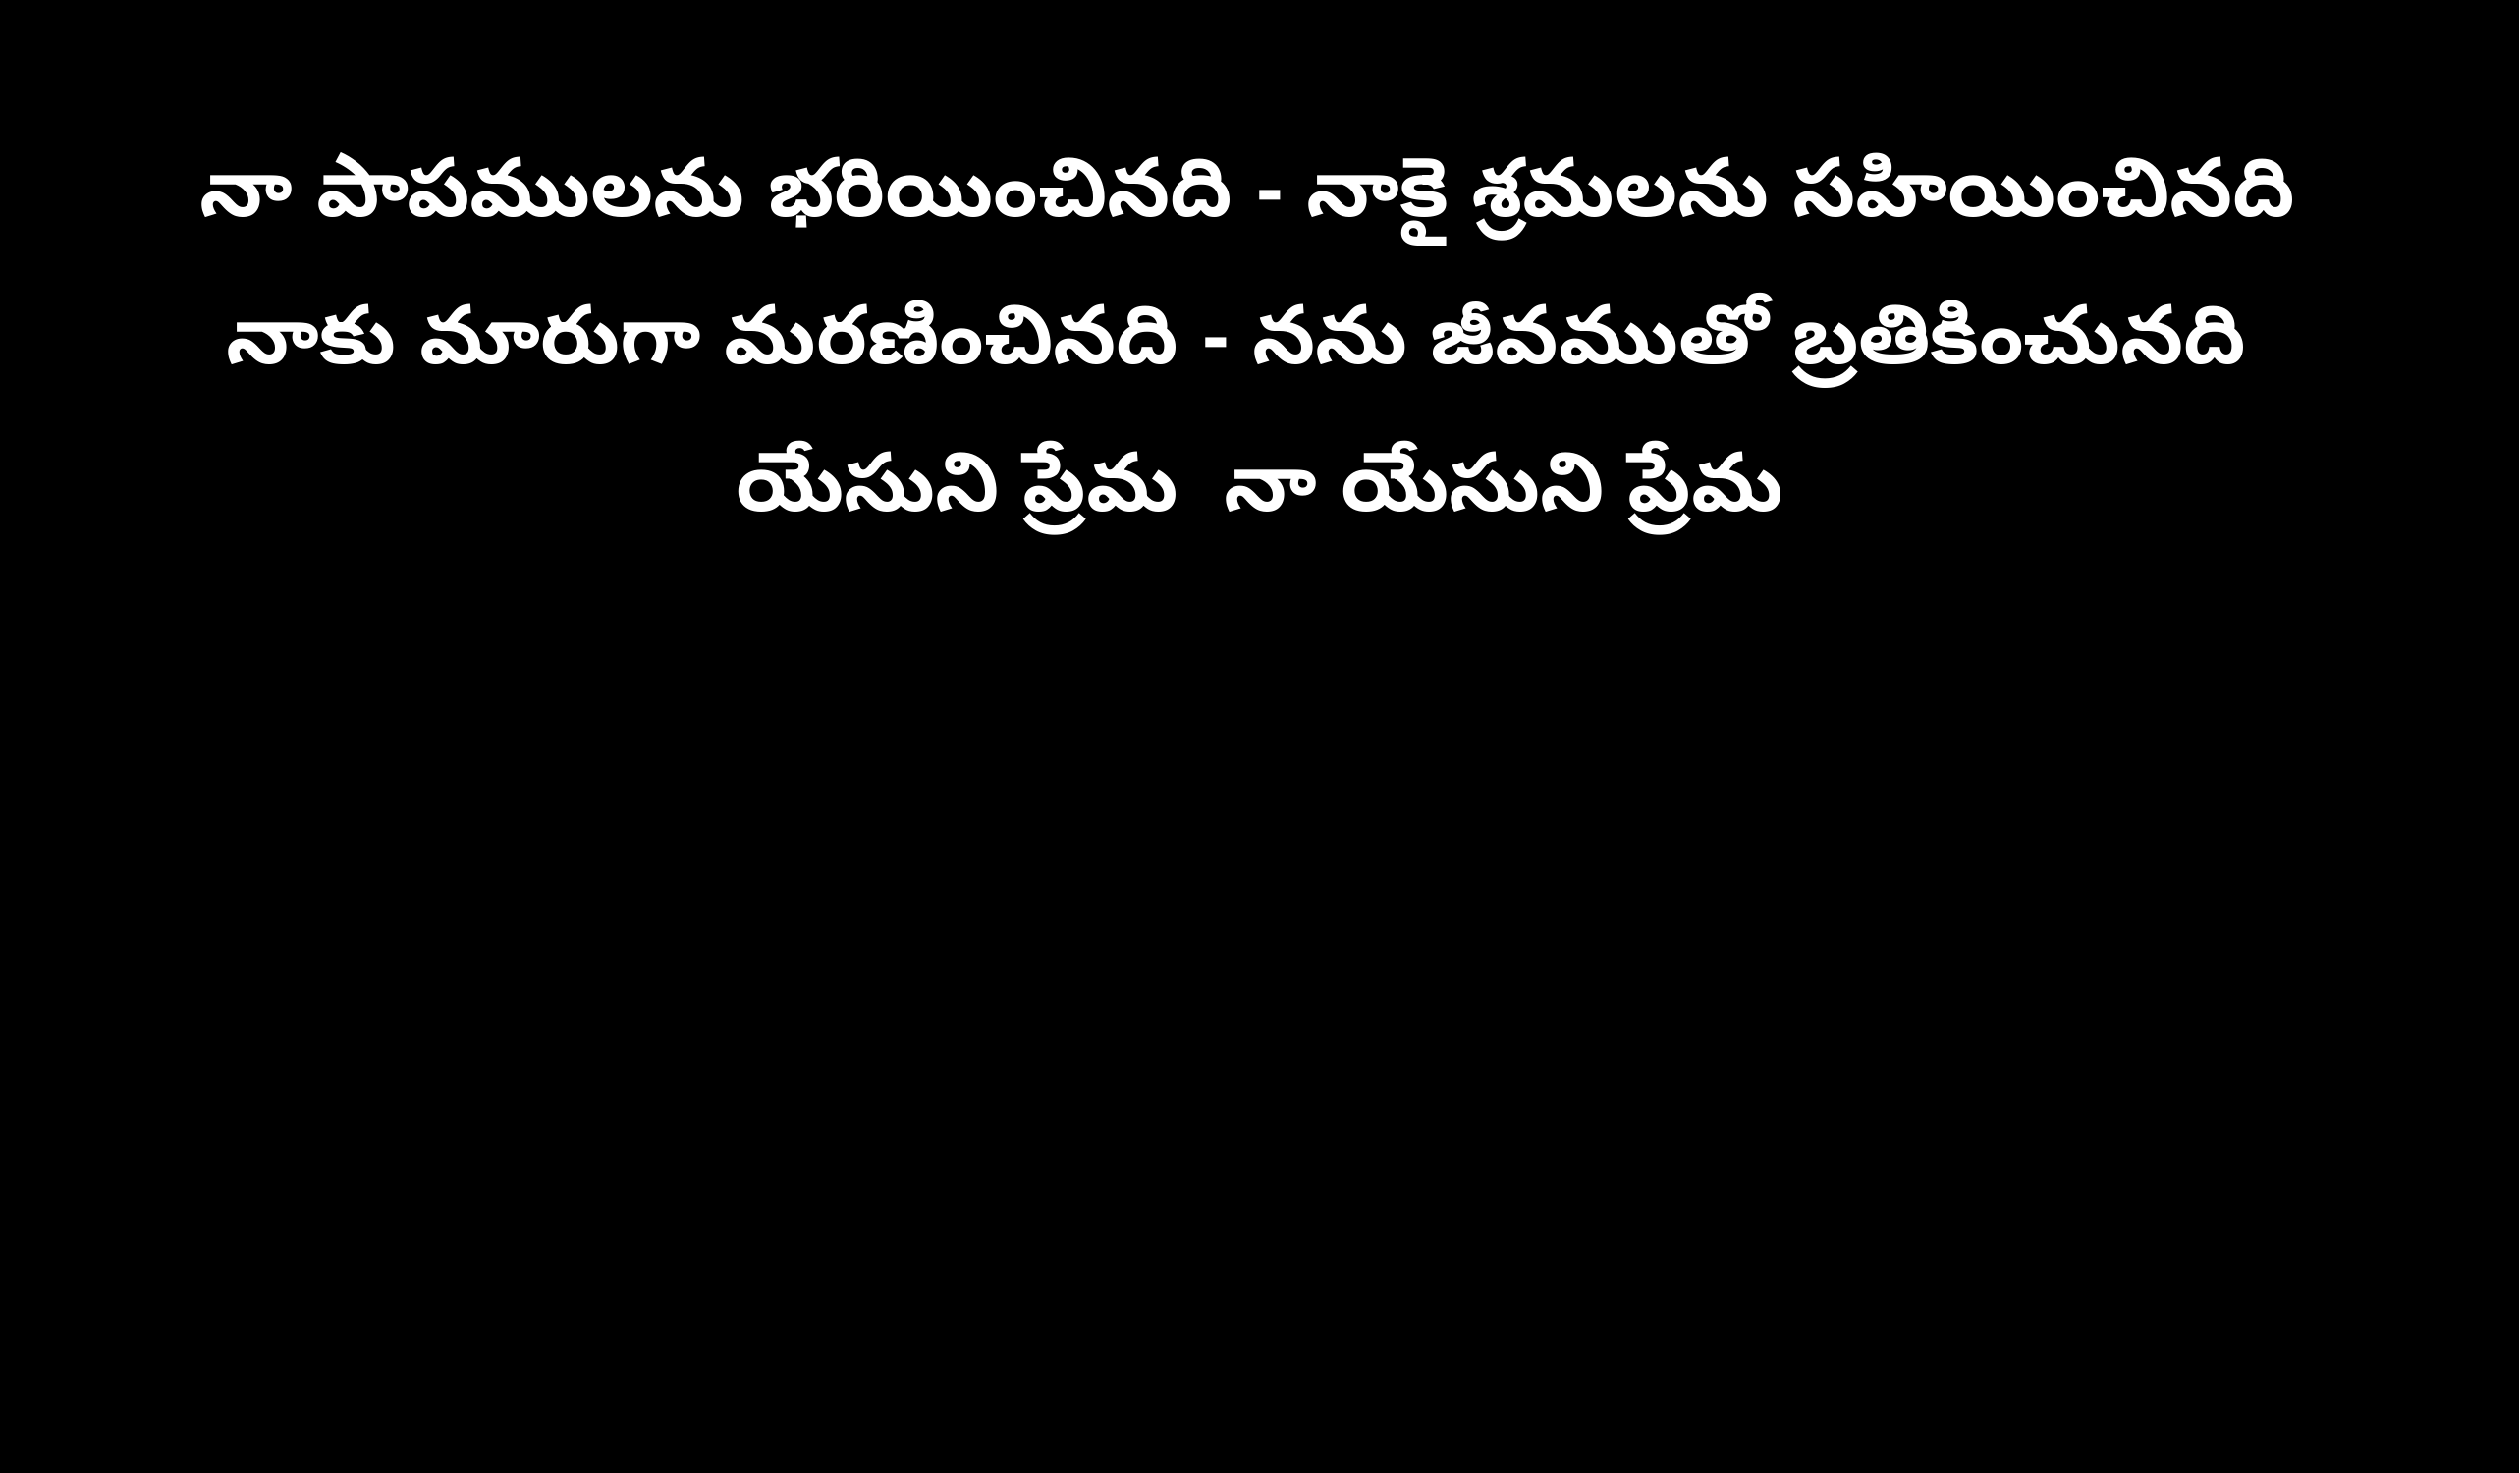

నా పాపములను భరియించినది - నాకై శ్రమలను సహియించినది
నాకు మారుగా మరణించినది - నను జీవముతో బ్రతికించునది
యేసుని ప్రేమ  నా యేసుని ప్రేమ